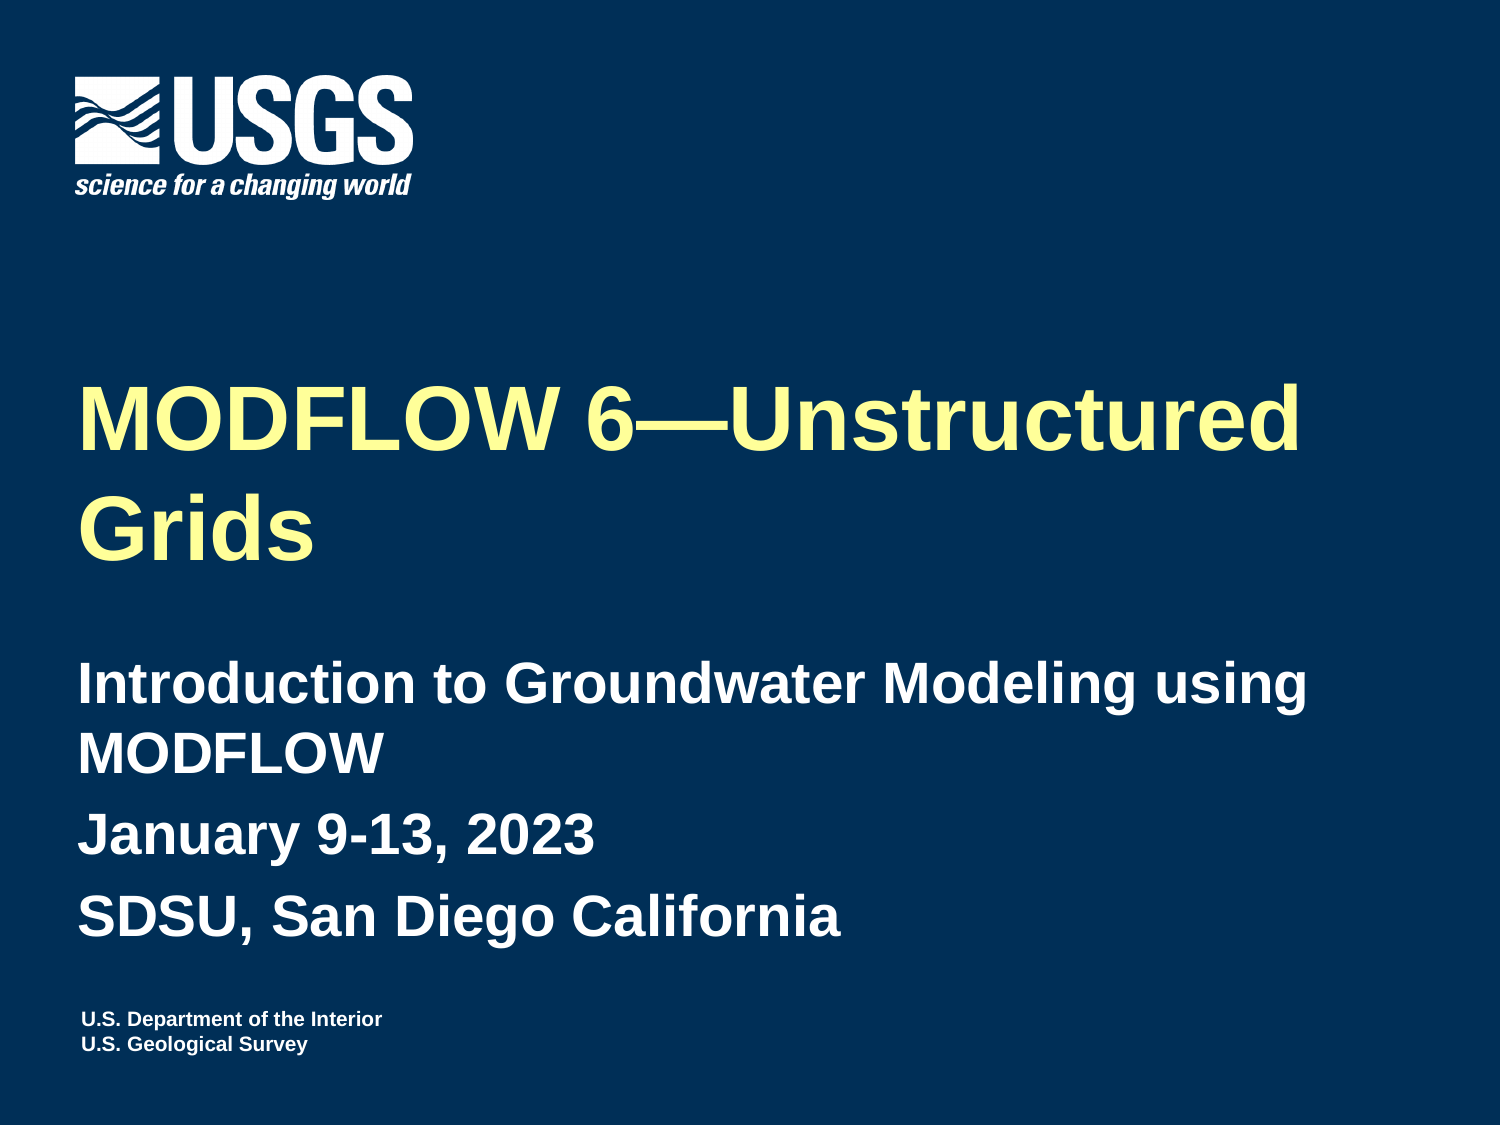

# MODFLOW 6—Unstructured Grids
Introduction to Groundwater Modeling using MODFLOW
January 9-13, 2023
SDSU, San Diego California